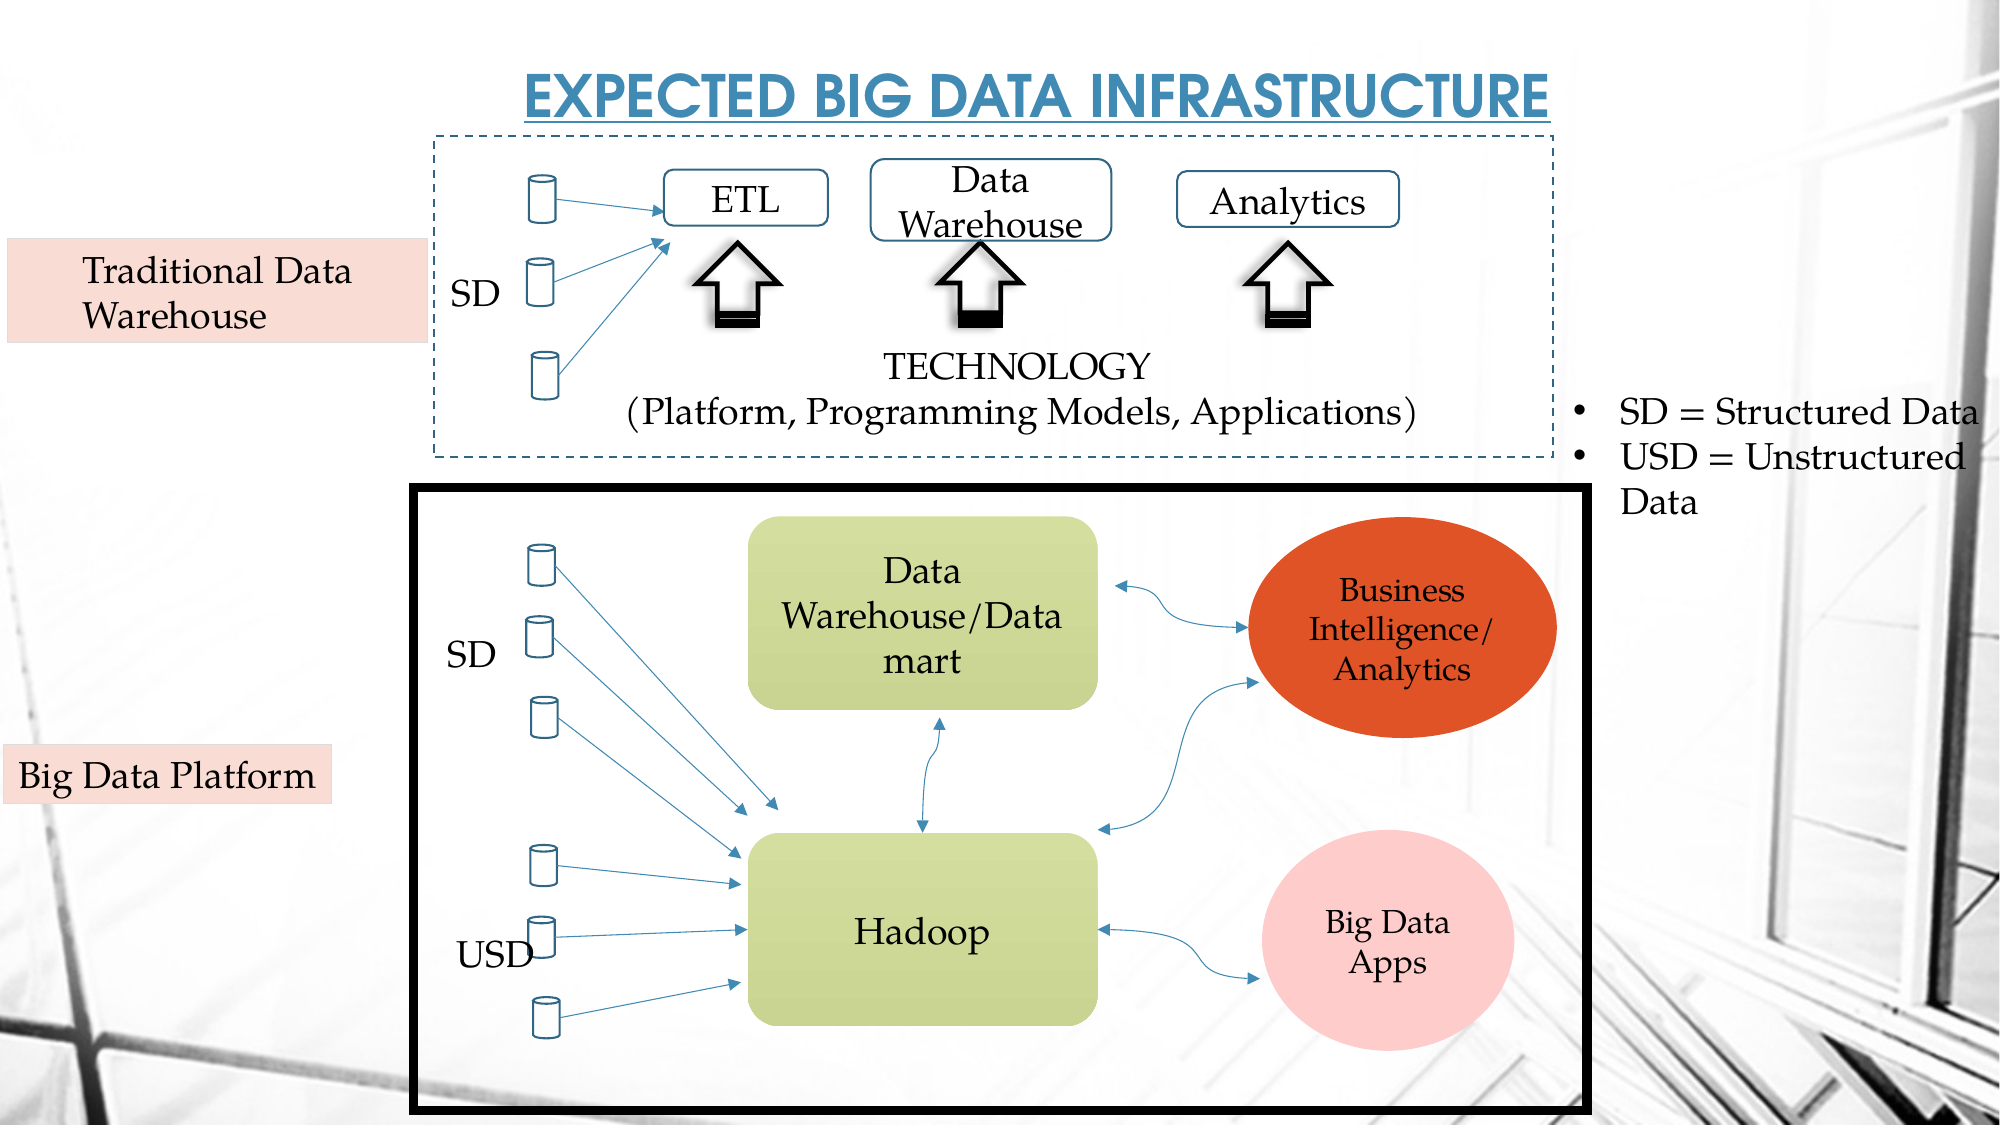

# EXPECTED BIG DATA INFRASTRUCTURE

Analytics

TECHNOLOGY
(Platform, Programming Models, Applications)
SD
Data
Warehouse
ETL
Traditional Data Warehouse
SD = Structured Data
USD = Unstructured Data

Data Warehouse/Data mart
Business Intelligence/Analytics

SD
Big Data Platform
Big Data Apps
Hadoop

USD